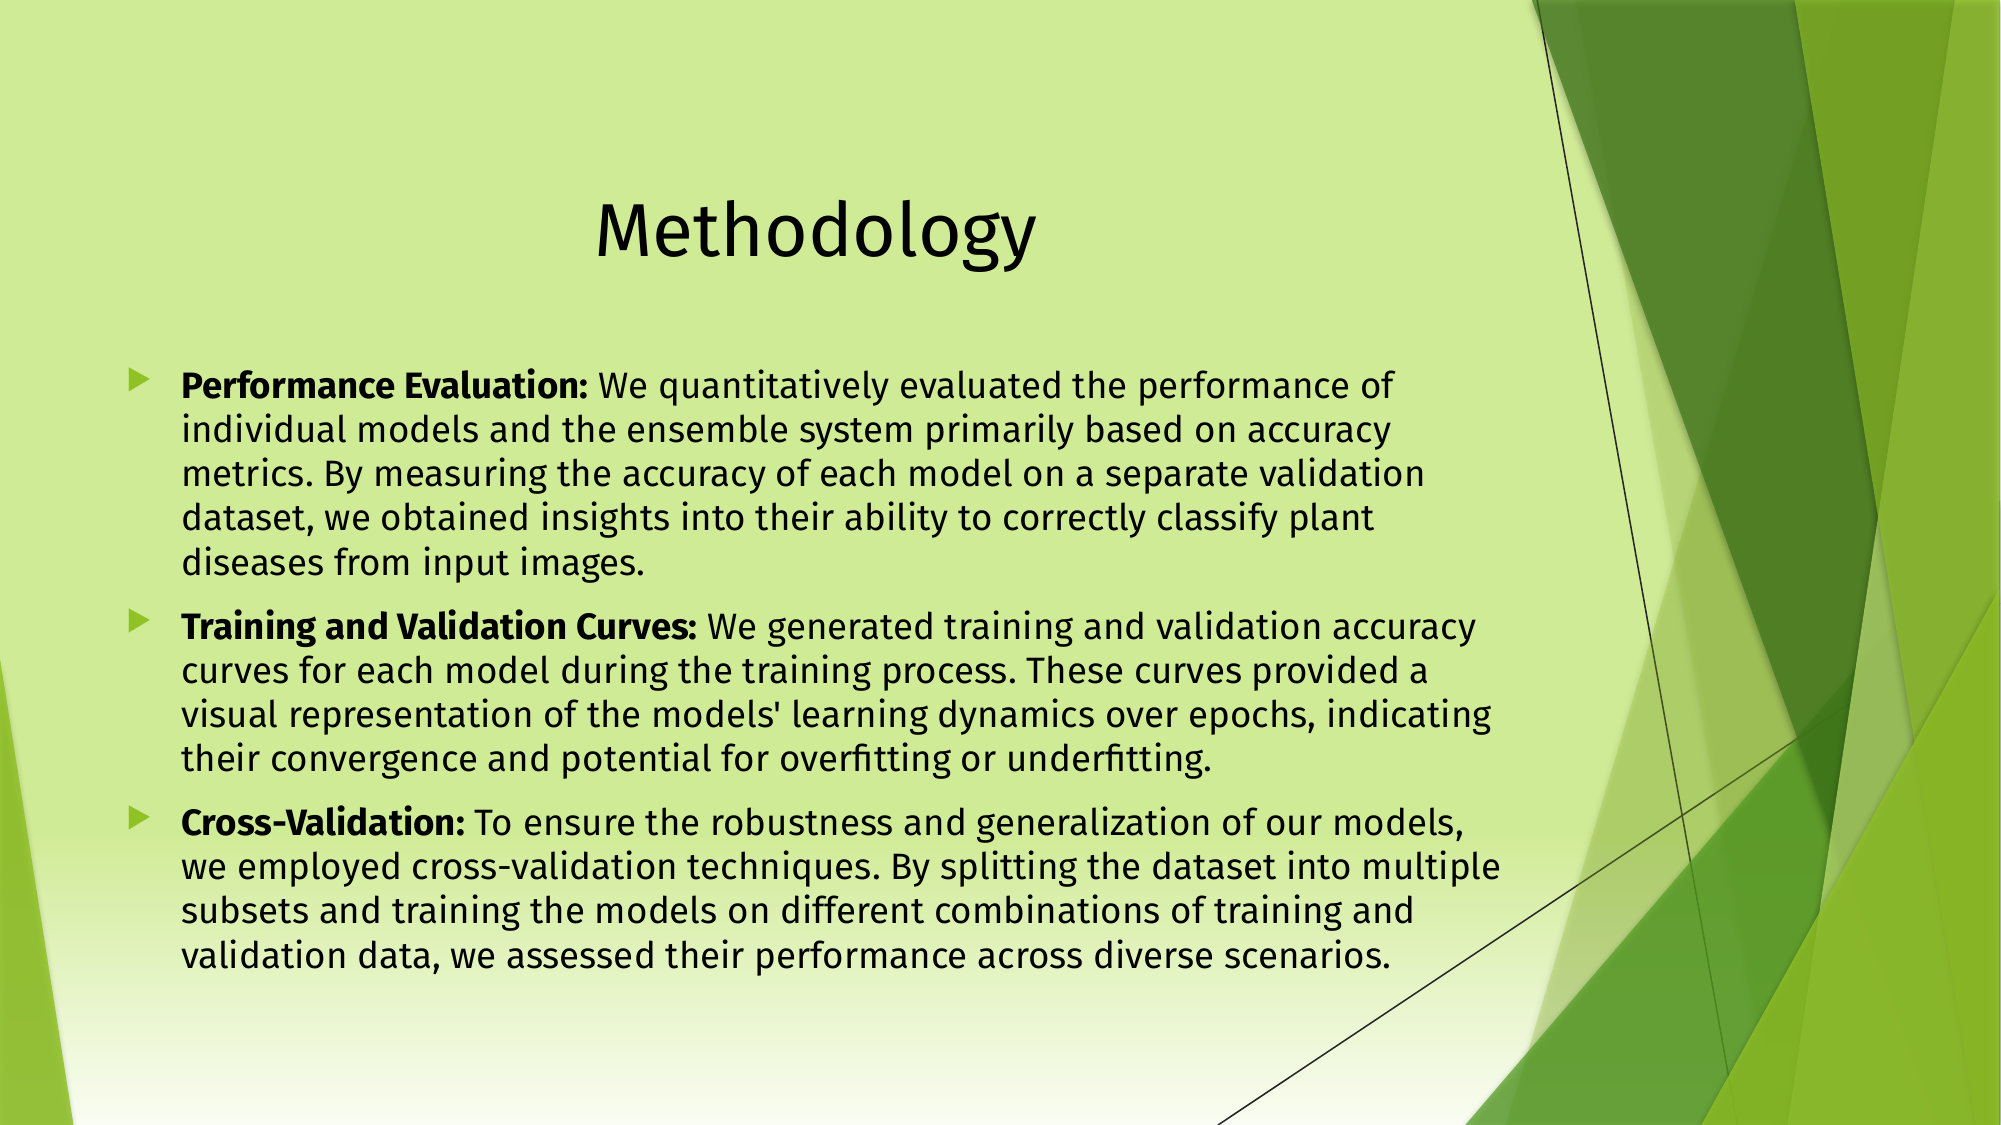

# Methodology
Performance Evaluation: We quantitatively evaluated the performance of individual models and the ensemble system primarily based on accuracy metrics. By measuring the accuracy of each model on a separate validation dataset, we obtained insights into their ability to correctly classify plant diseases from input images.
Training and Validation Curves: We generated training and validation accuracy curves for each model during the training process. These curves provided a visual representation of the models' learning dynamics over epochs, indicating their convergence and potential for overfitting or underfitting.
Cross-Validation: To ensure the robustness and generalization of our models, we employed cross-validation techniques. By splitting the dataset into multiple subsets and training the models on different combinations of training and validation data, we assessed their performance across diverse scenarios.